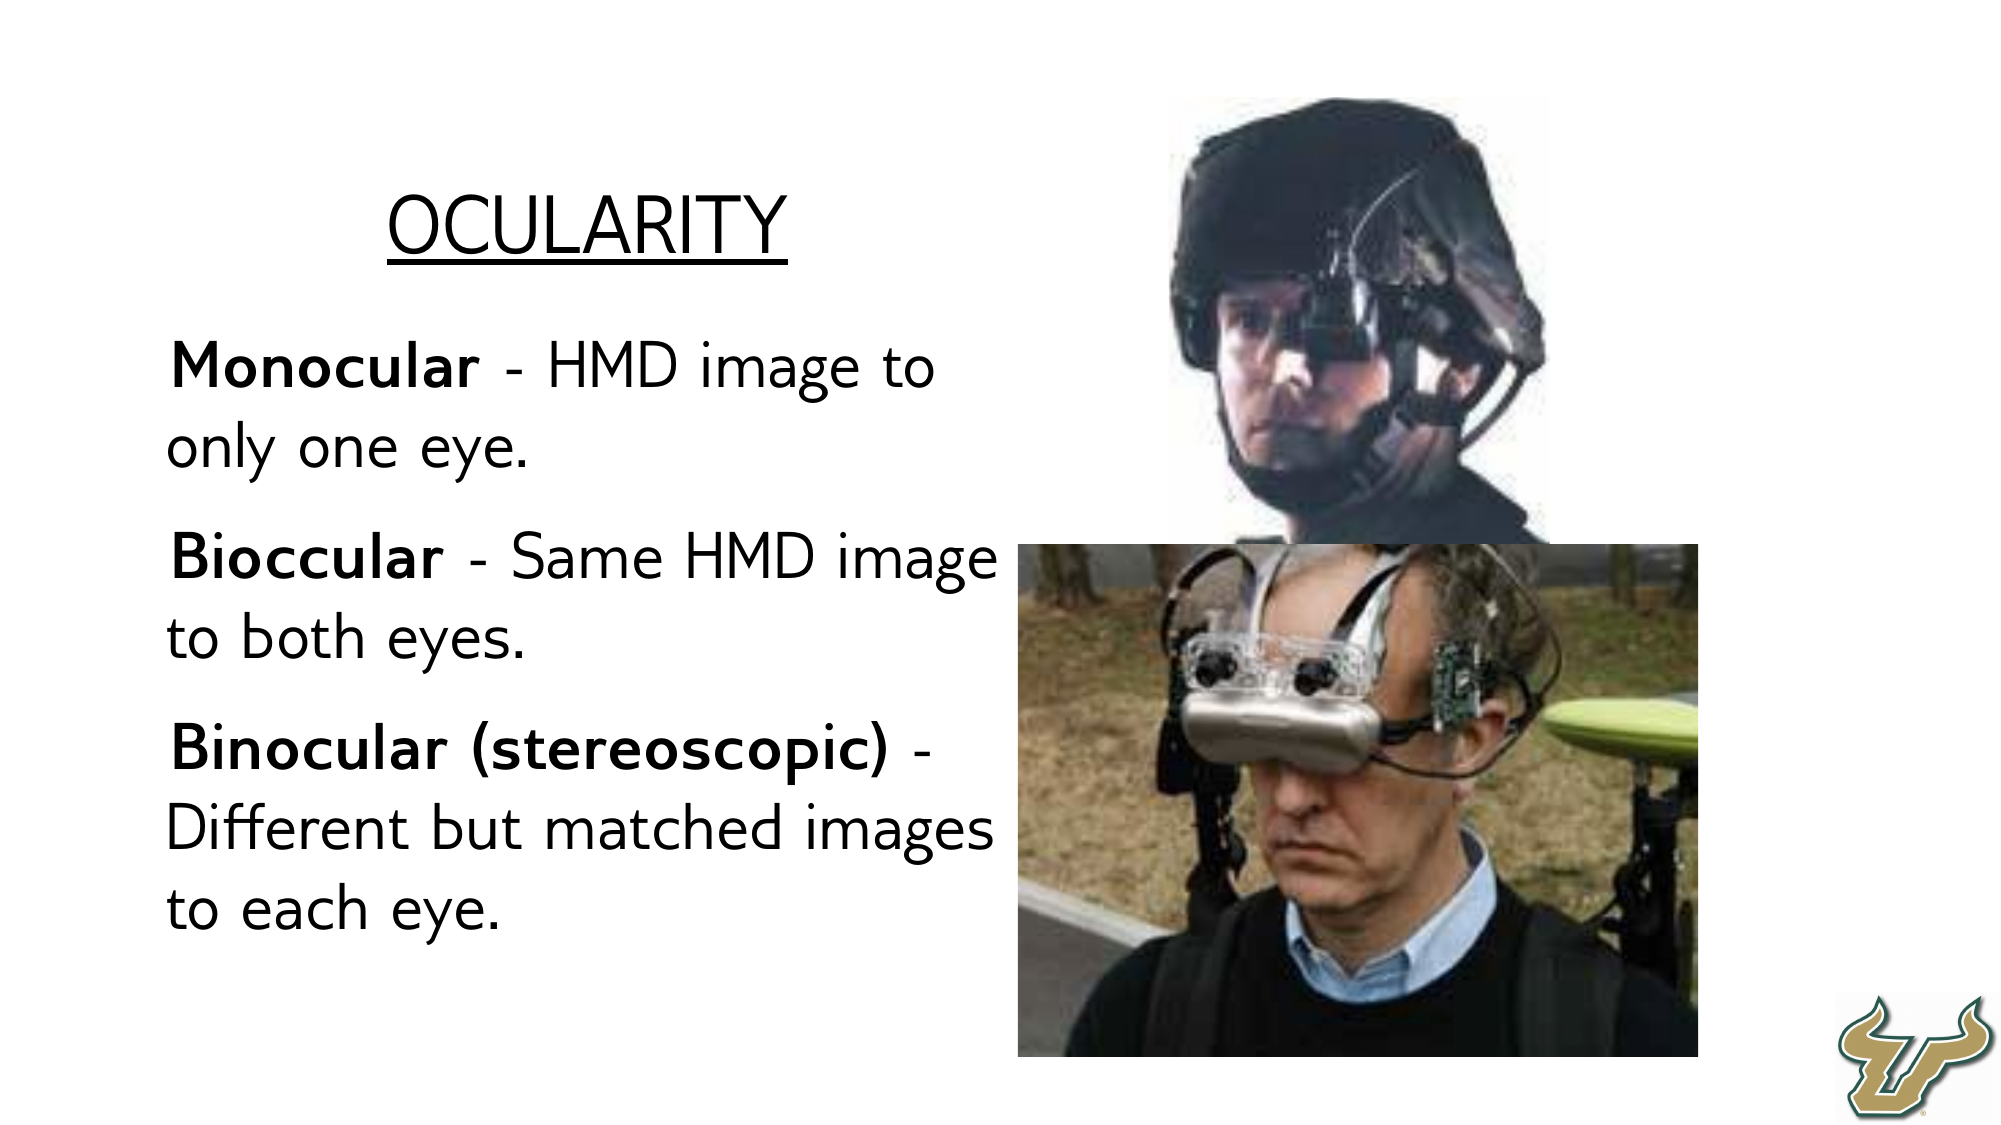

Ocularity
Monocular - HMD image to only one eye.
Bioccular - Same HMD image to both eyes.
Binocular (stereoscopic) - Different but matched images to each eye.